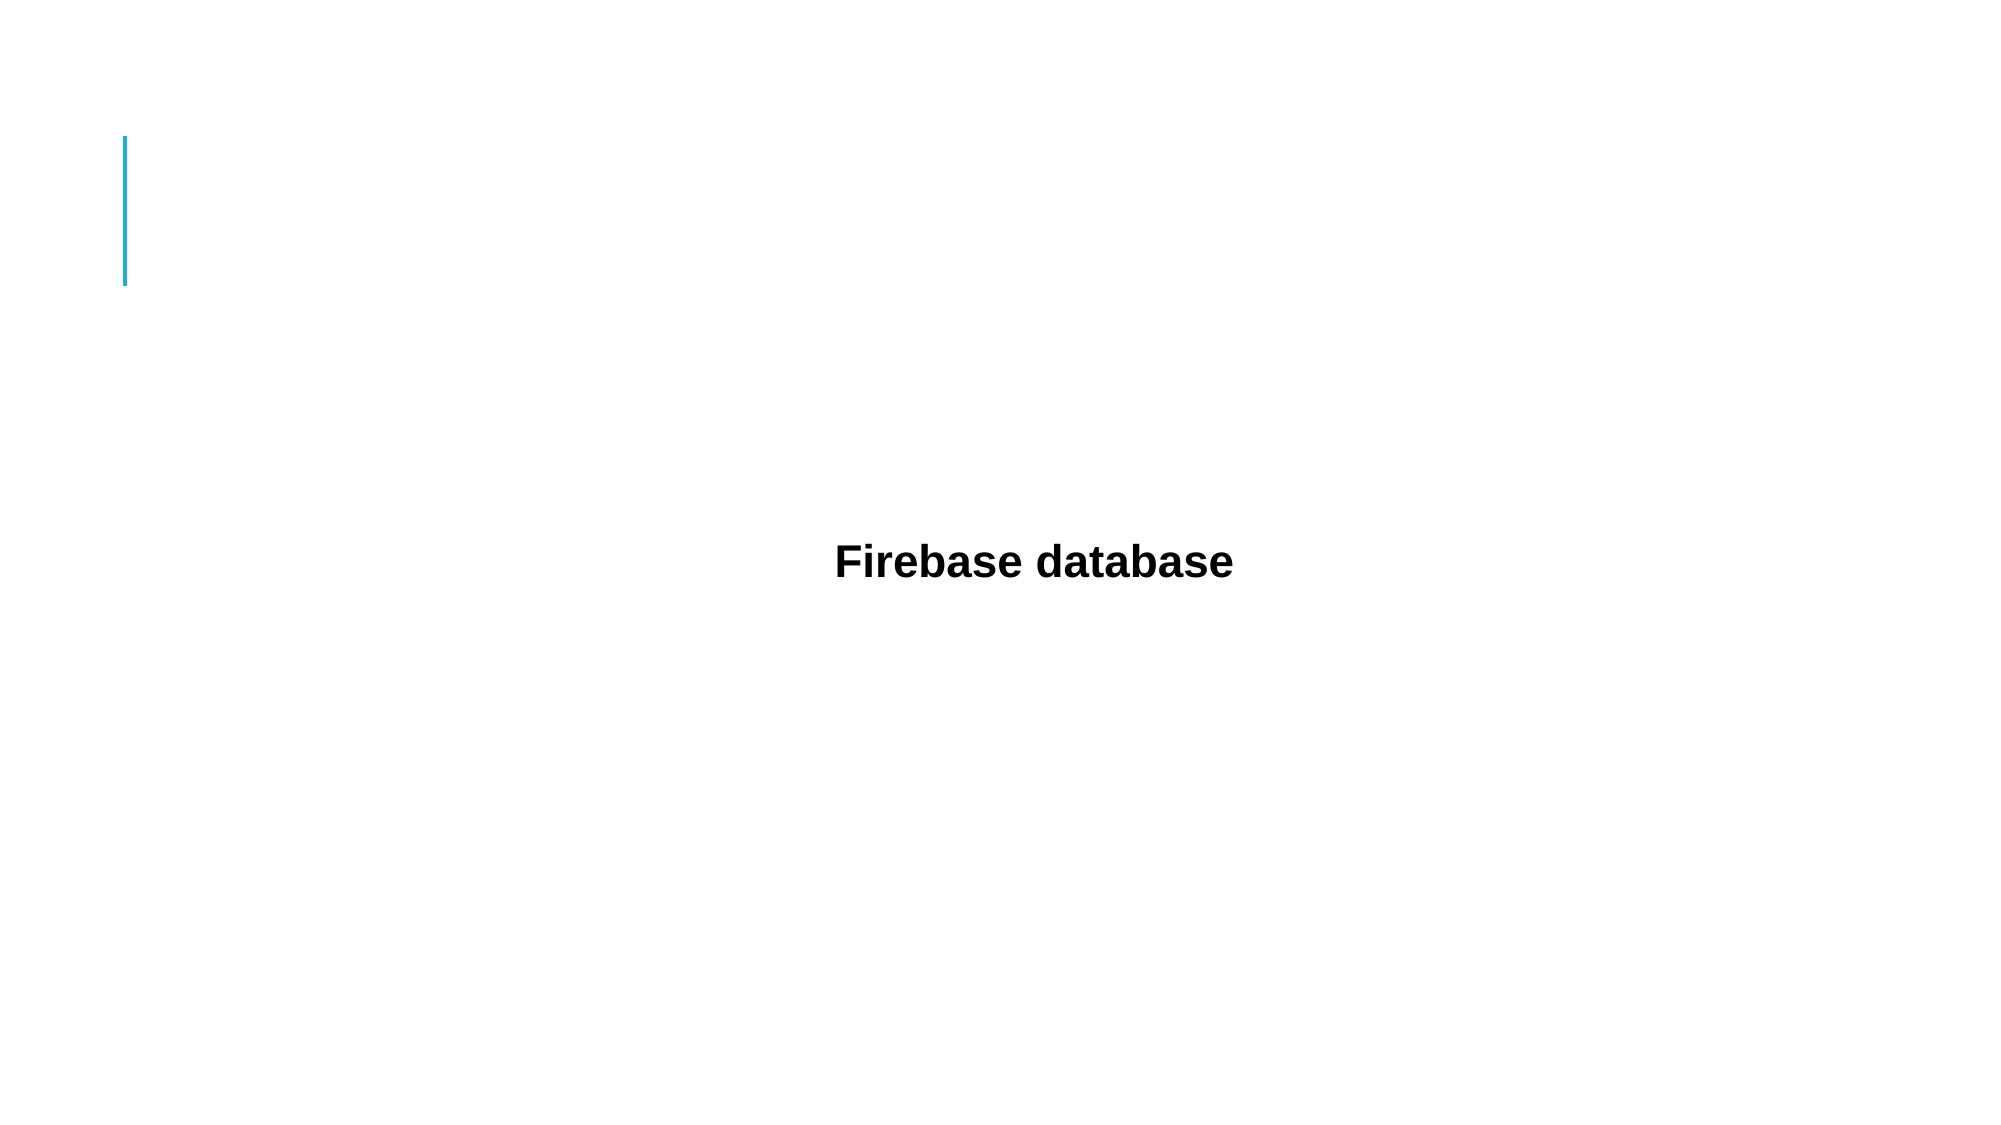

# Persistent Storage (Firebase database)
Firebase database